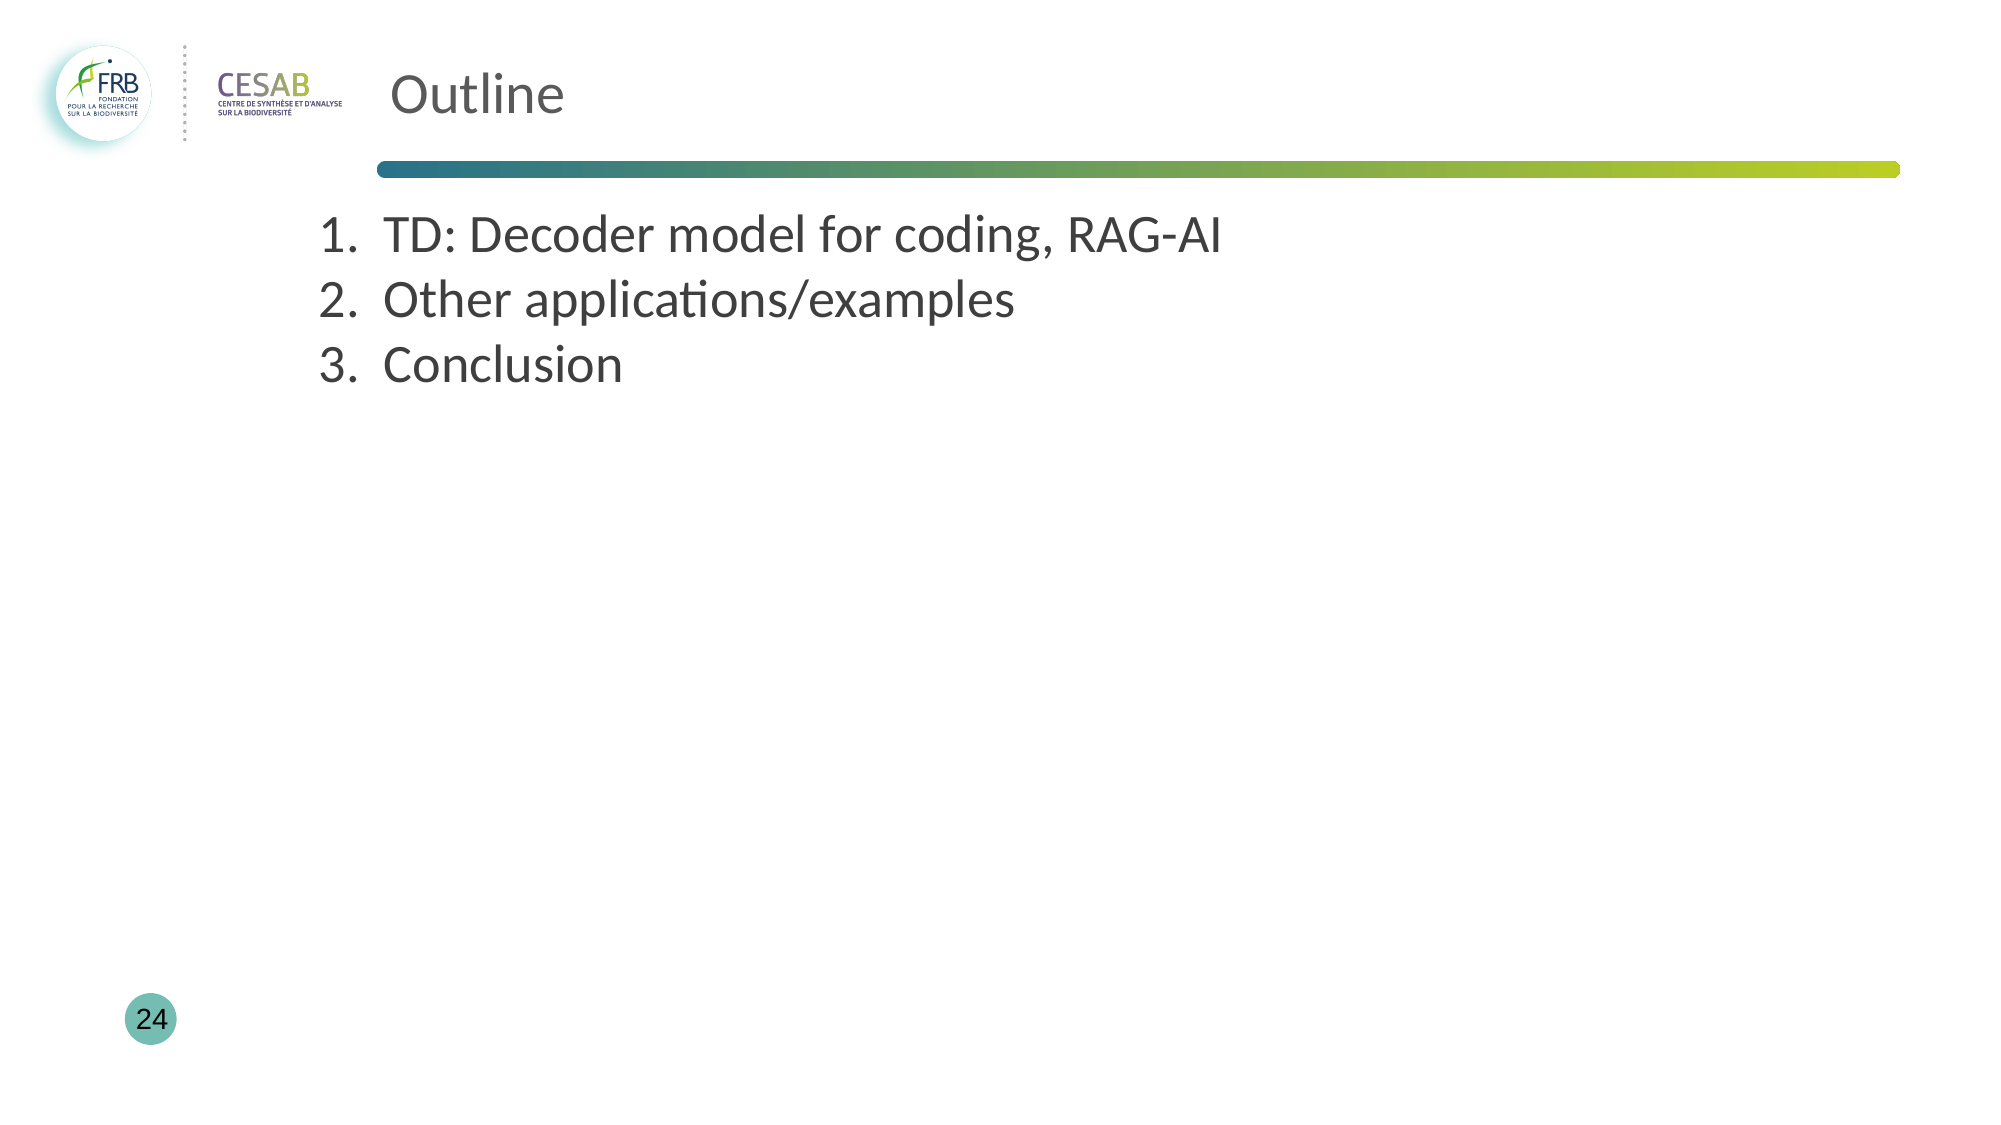

# Outline
TD: Decoder model for coding, RAG-AI
Other applications/examples
Conclusion

24